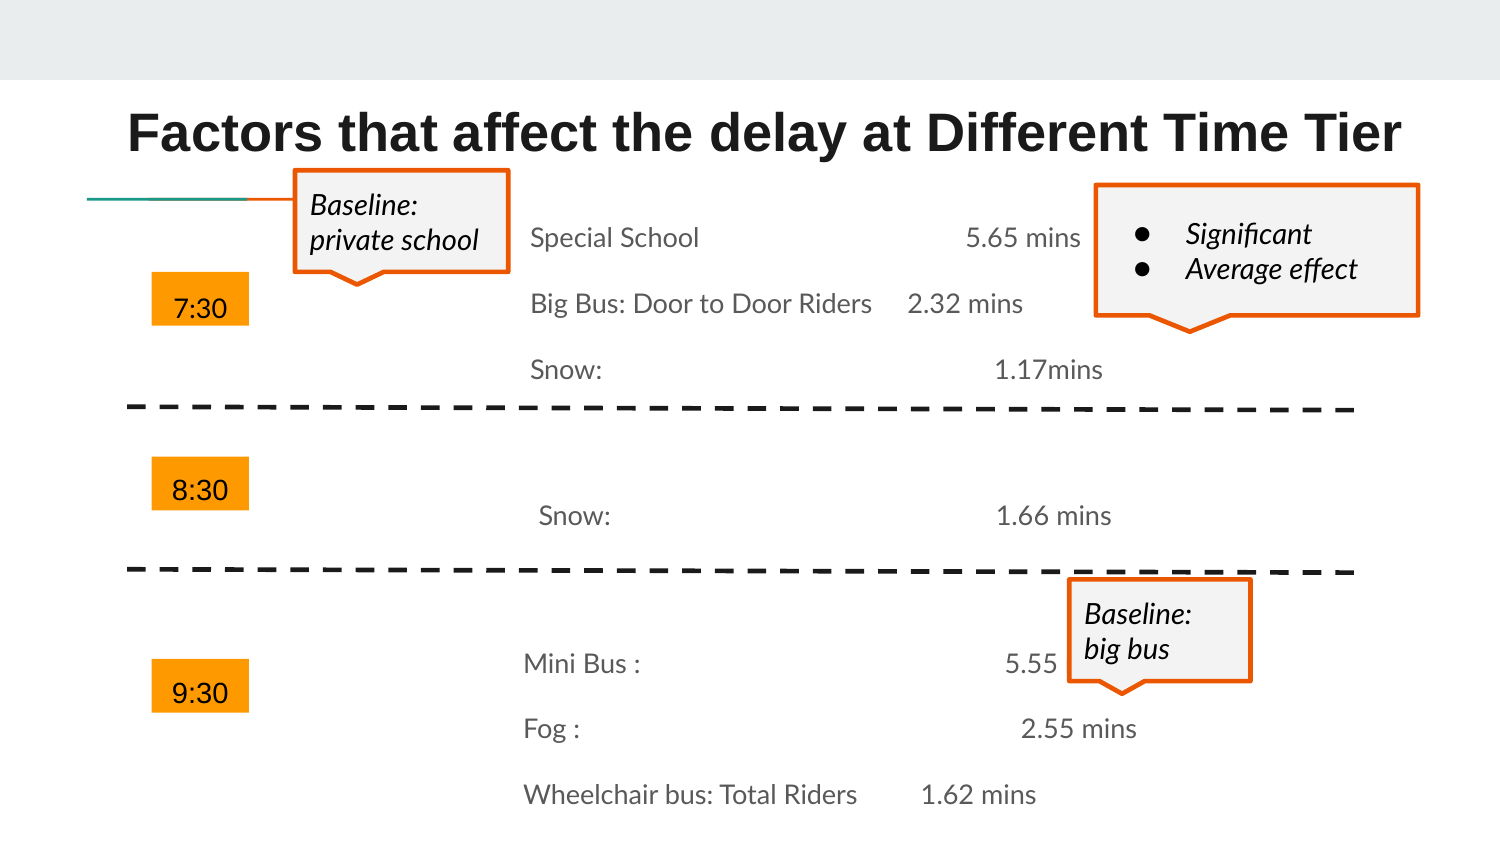

# Factors that affect the delay at Different Time Tier

Baseline: private school

Significant
Average effect
Special School                                      5.65 mins
Big Bus: Door to Door Riders     2.32 mins
Snow:                                                        1.17mins
7:30

Mini Bus :                                                    5.55 mins
Fog :                                                               2.55 mins
Wheelchair bus: Total Riders         1.62 mins
Snow:                                                       1.66 mins
8:30

Baseline:
big bus

9:30